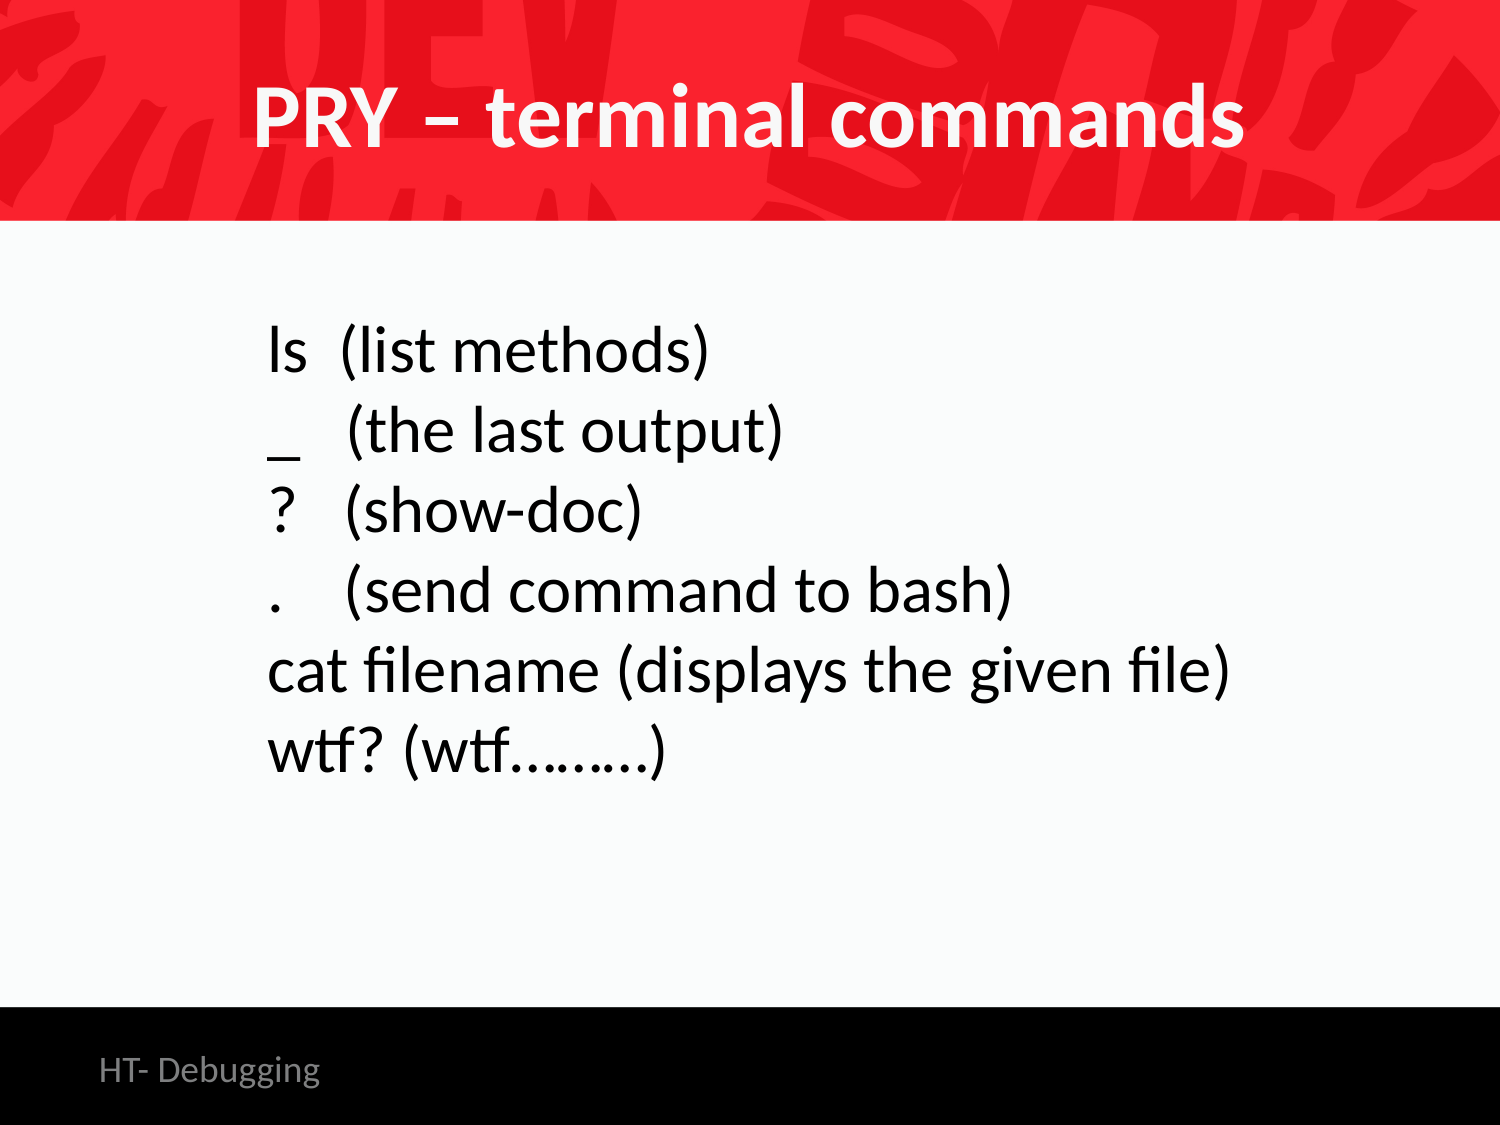

# PRY – terminal commands
ls  (list methods)
_   (the last output)
?   (show-doc)
.    (send command to bash)
cat filename (displays the given file)
wtf? (wtf………)
HT- Debugging